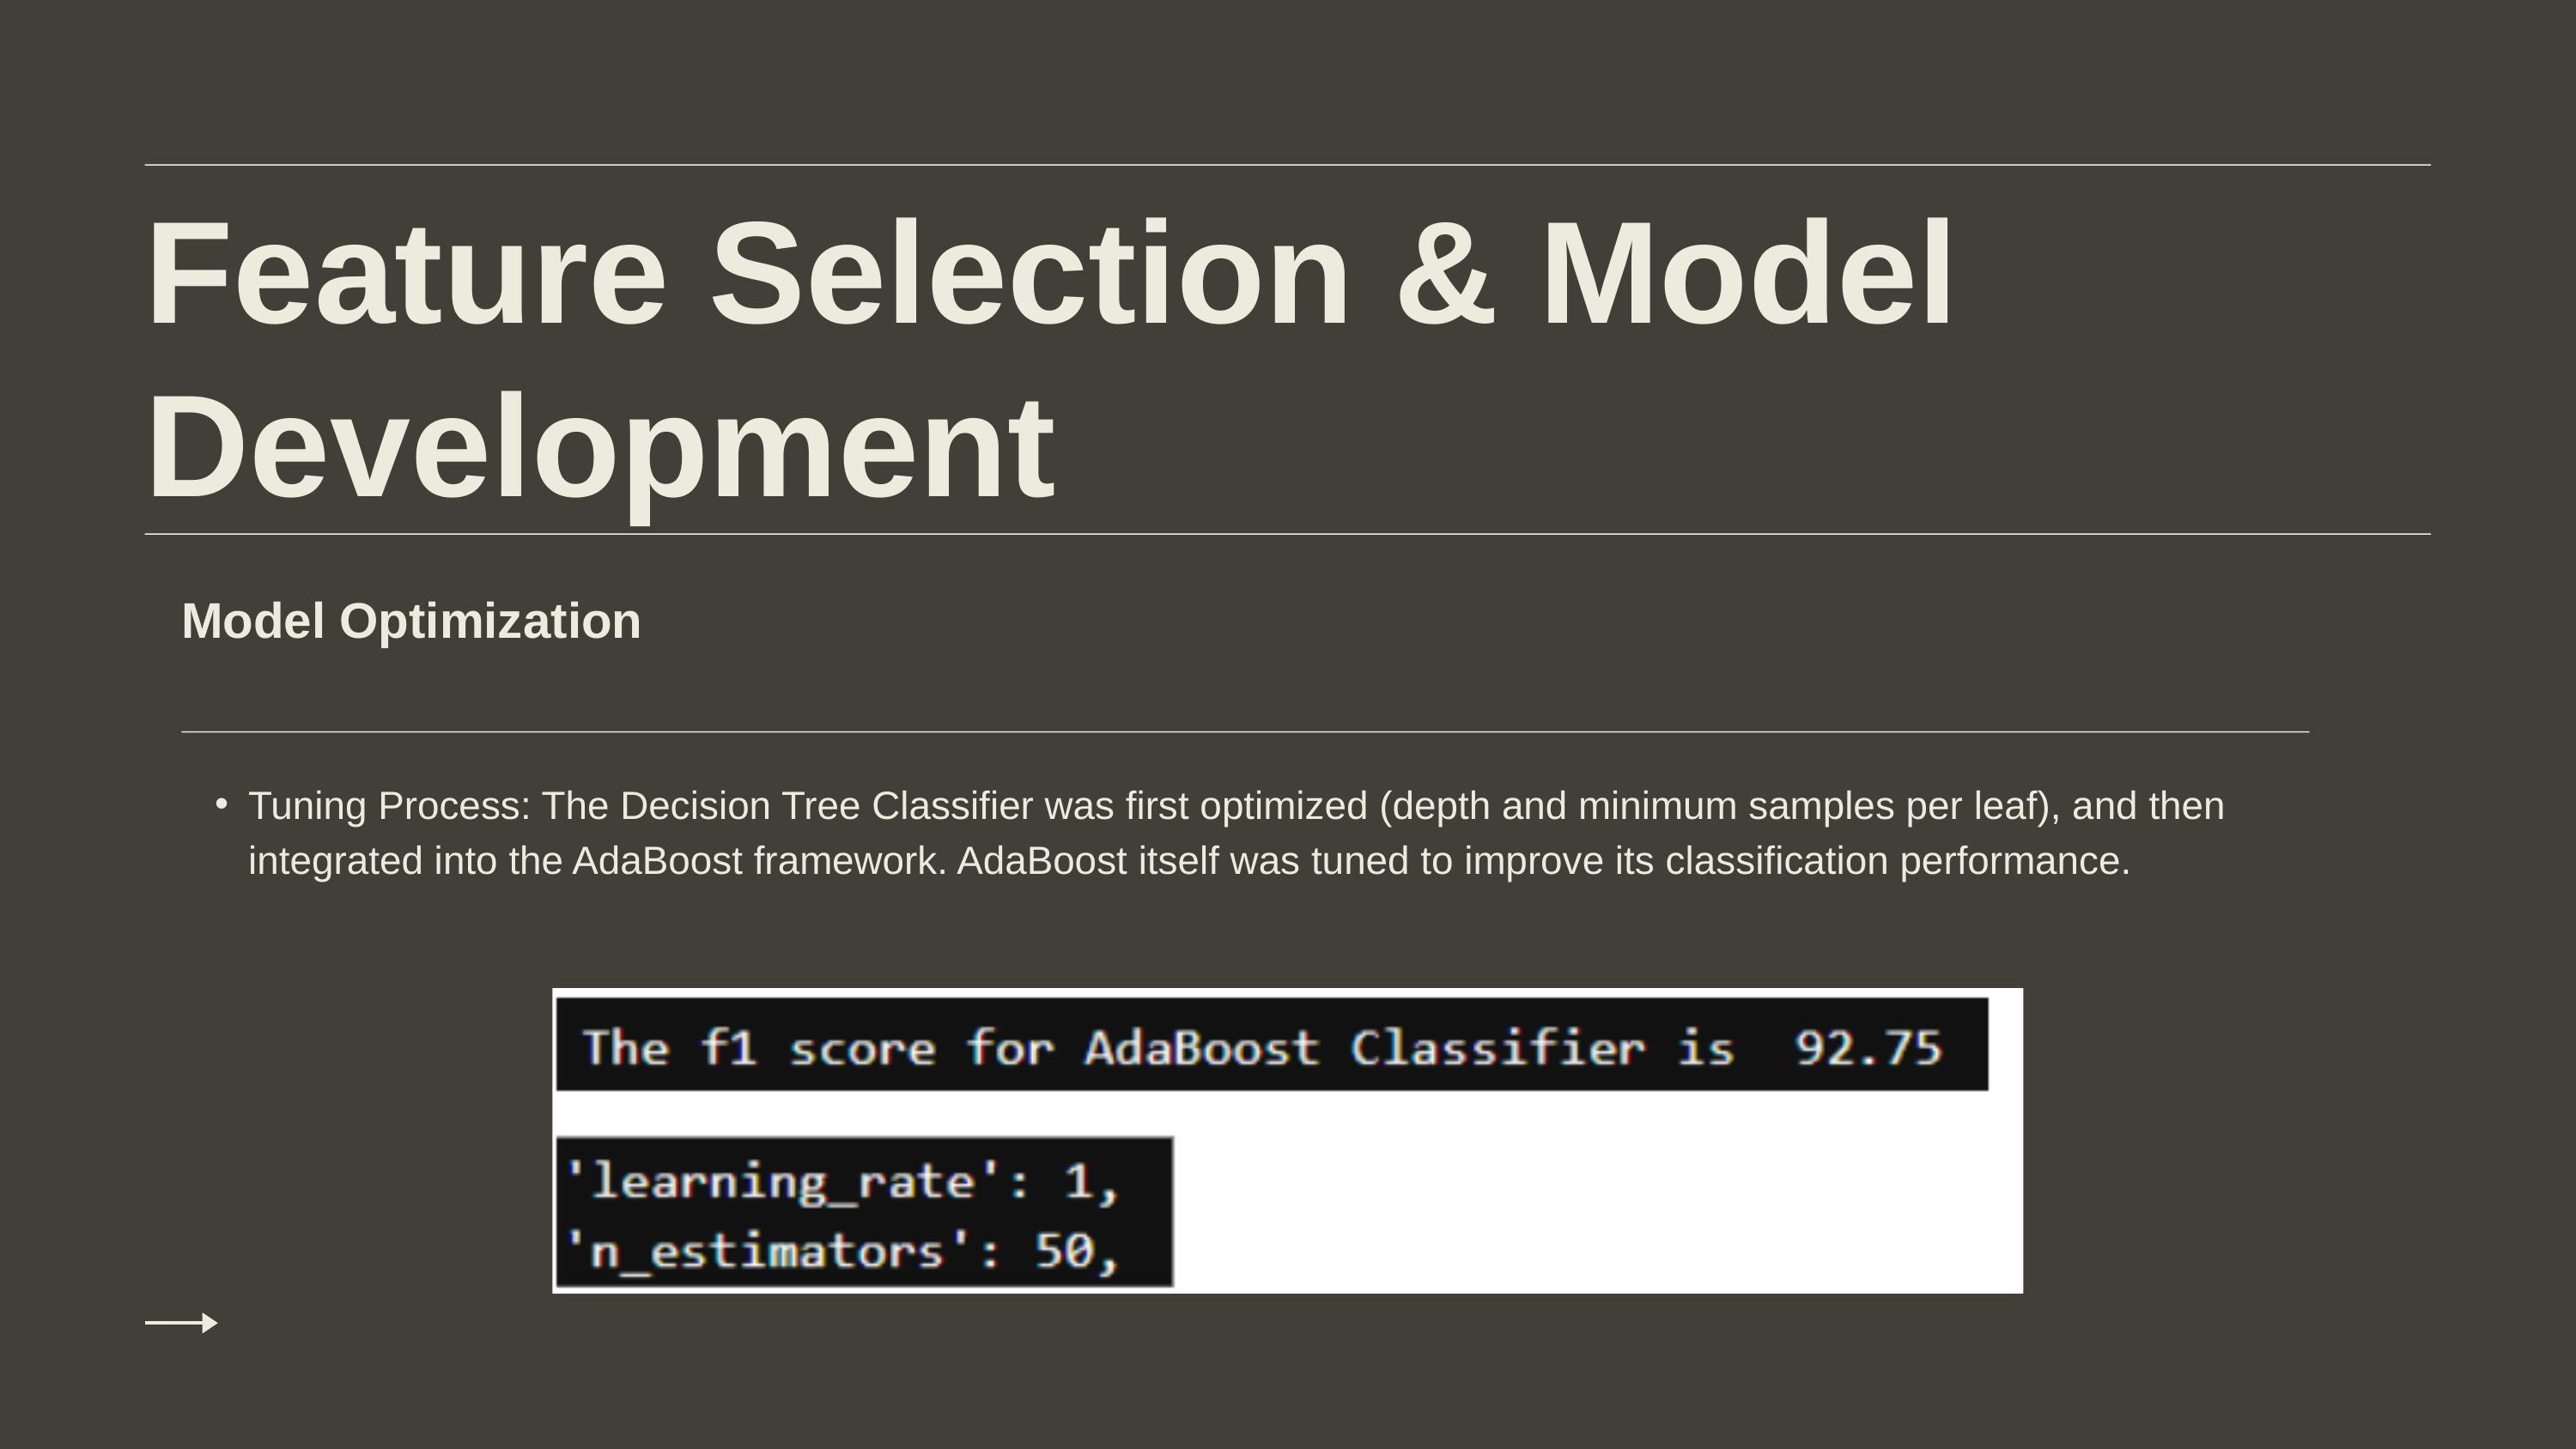

Feature Selection & Model Development

Model Optimization
Tuning Process: The Decision Tree Classifier was first optimized (depth and minimum samples per leaf), and then integrated into the AdaBoost framework. AdaBoost itself was tuned to improve its classification performance.